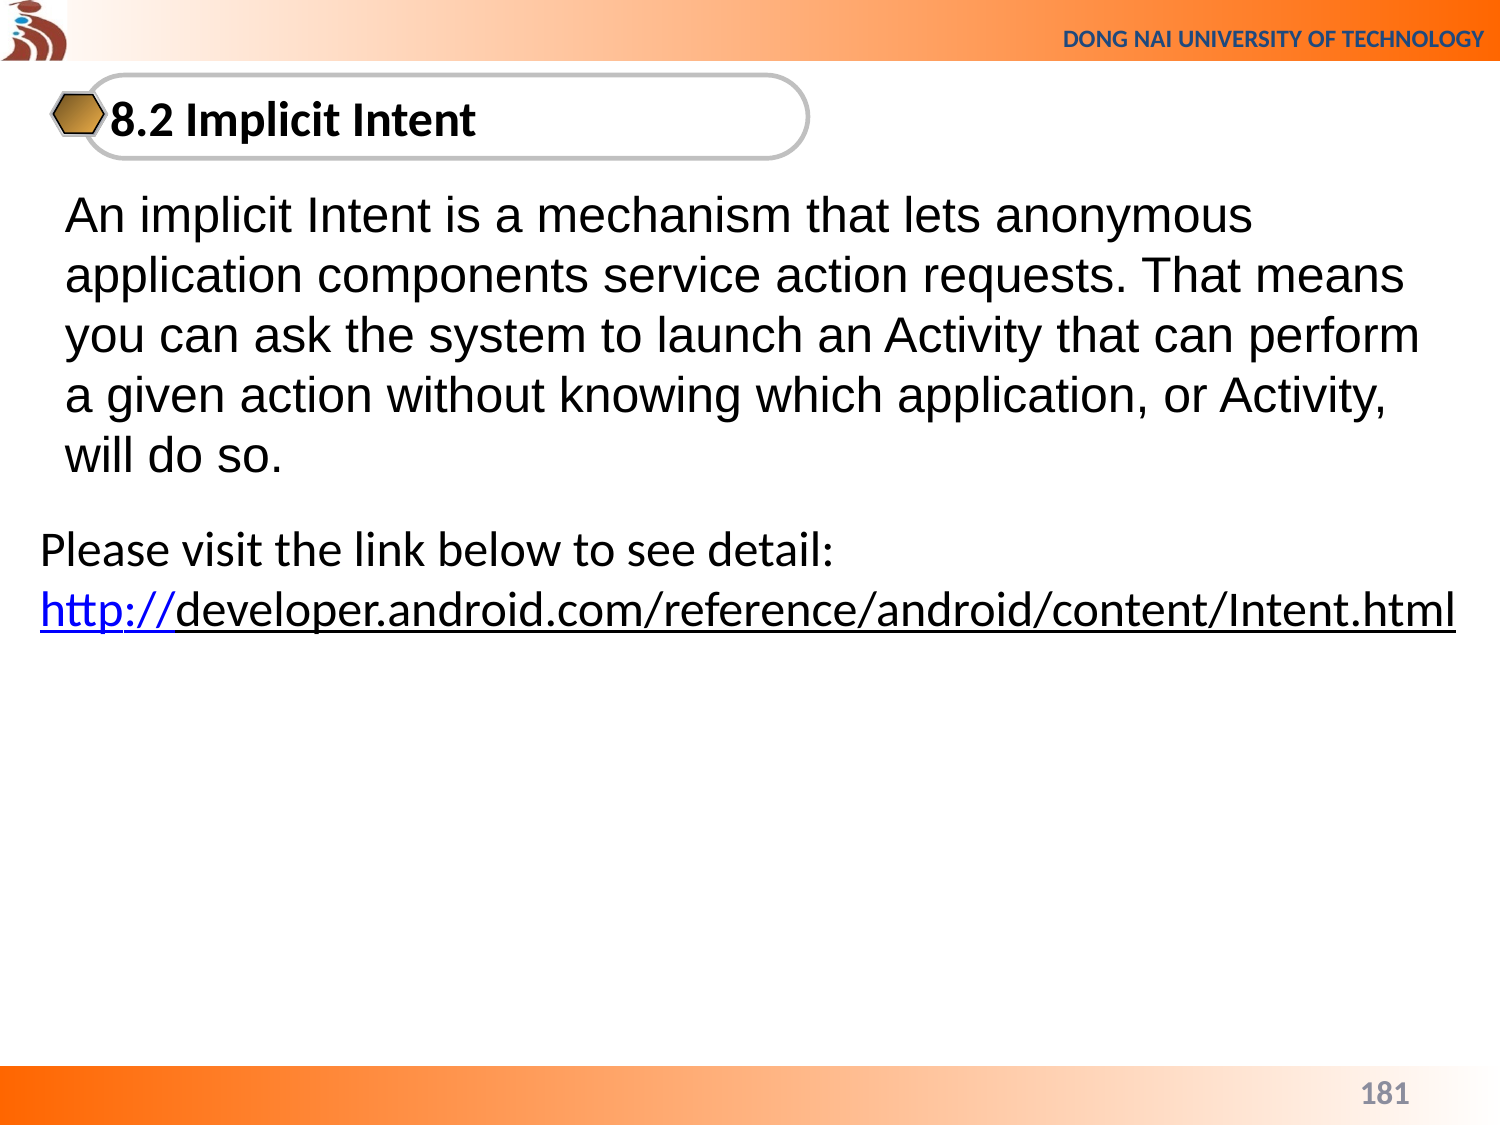

8.2 Implicit Intent

An implicit Intent is a mechanism that lets anonymous application components service action requests. That means you can ask the system to launch an Activity that can perform a given action without knowing which application, or Activity, will do so.
Please visit the link below to see detail:
http://developer.android.com/reference/android/content/Intent.html
181